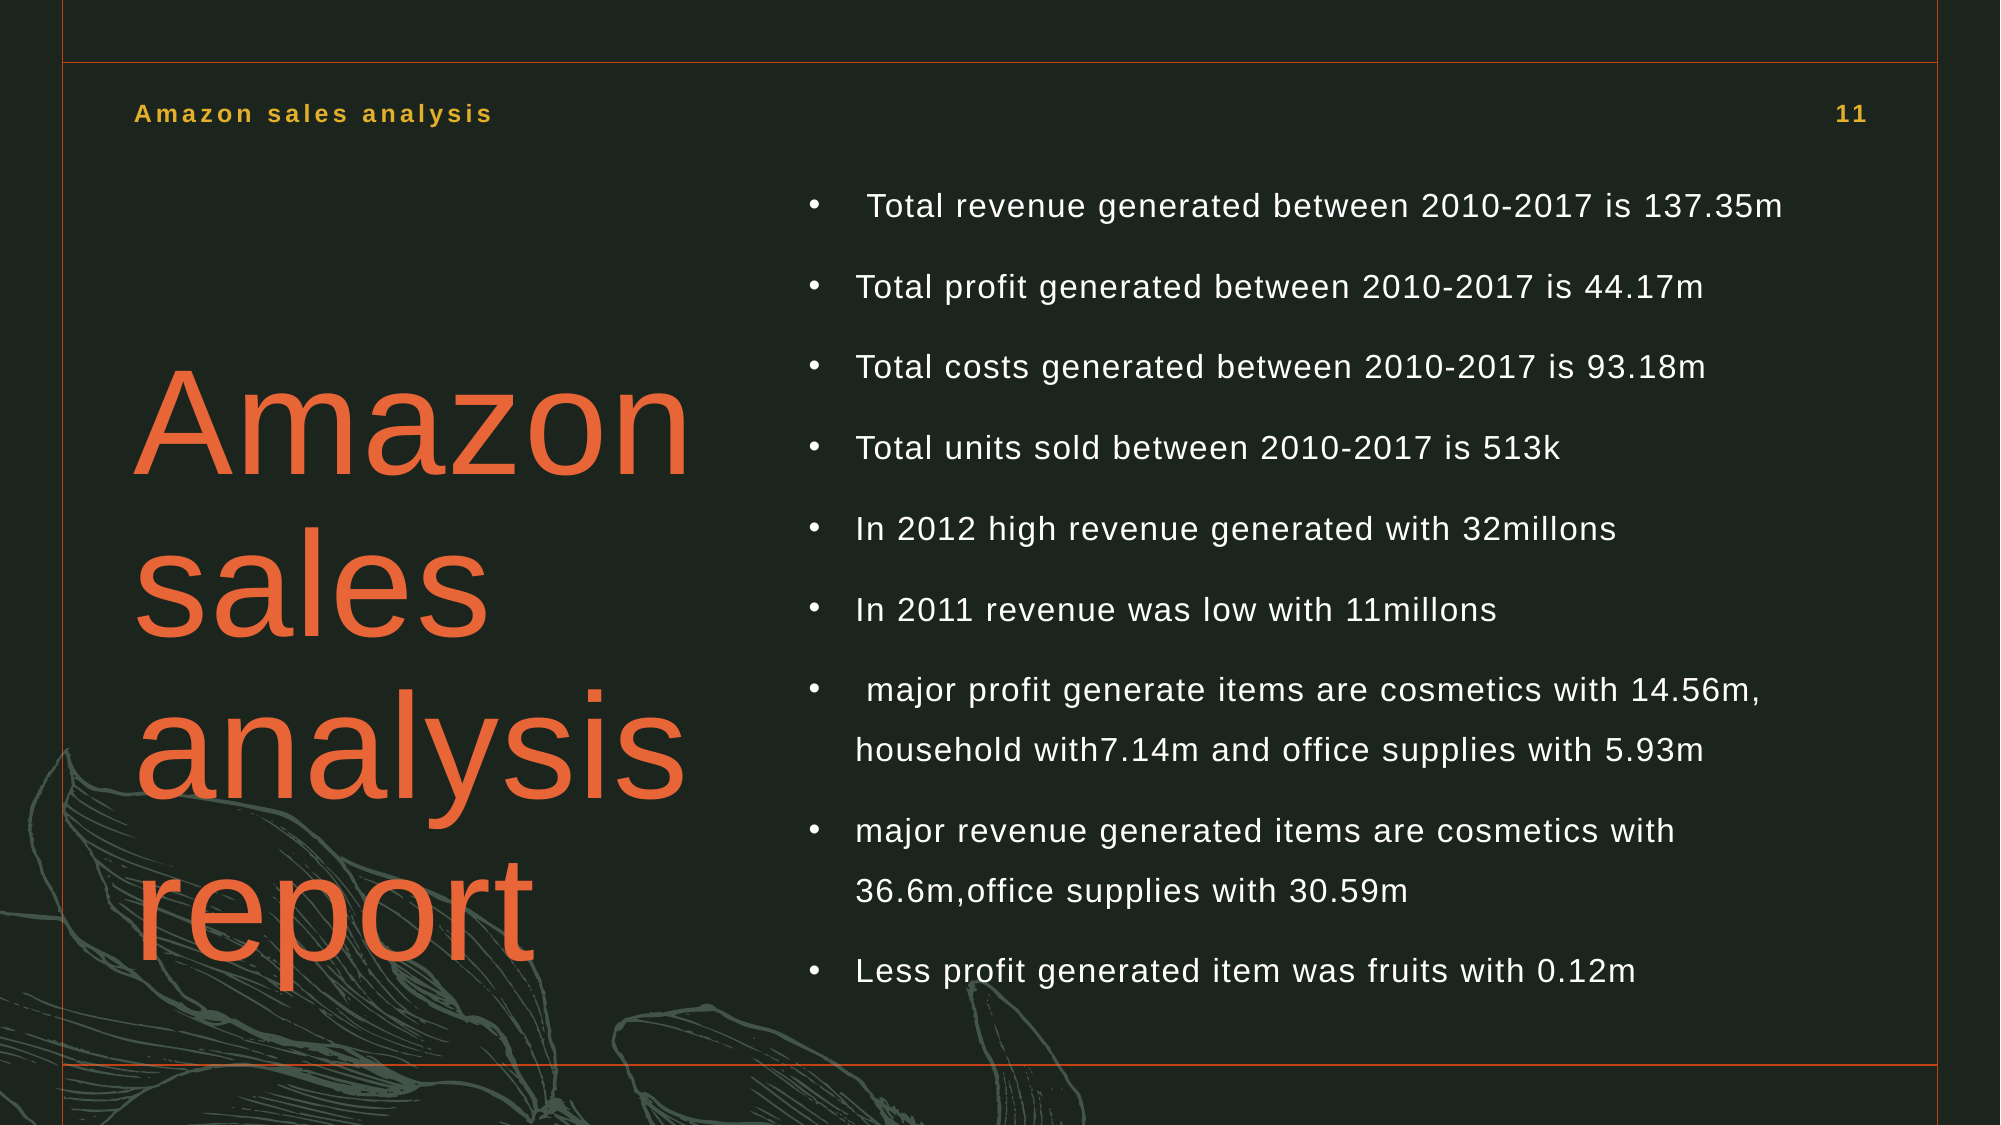

Amazon sales analysis
11
 Total revenue generated between 2010-2017 is 137.35m
Total profit generated between 2010-2017 is 44.17m
Total costs generated between 2010-2017 is 93.18m
Total units sold between 2010-2017 is 513k
In 2012 high revenue generated with 32millons
In 2011 revenue was low with 11millons
 major profit generate items are cosmetics with 14.56m, household with7.14m and office supplies with 5.93m
major revenue generated items are cosmetics with 36.6m,office supplies with 30.59m
Less profit generated item was fruits with 0.12m

# Amazon sales analysis report